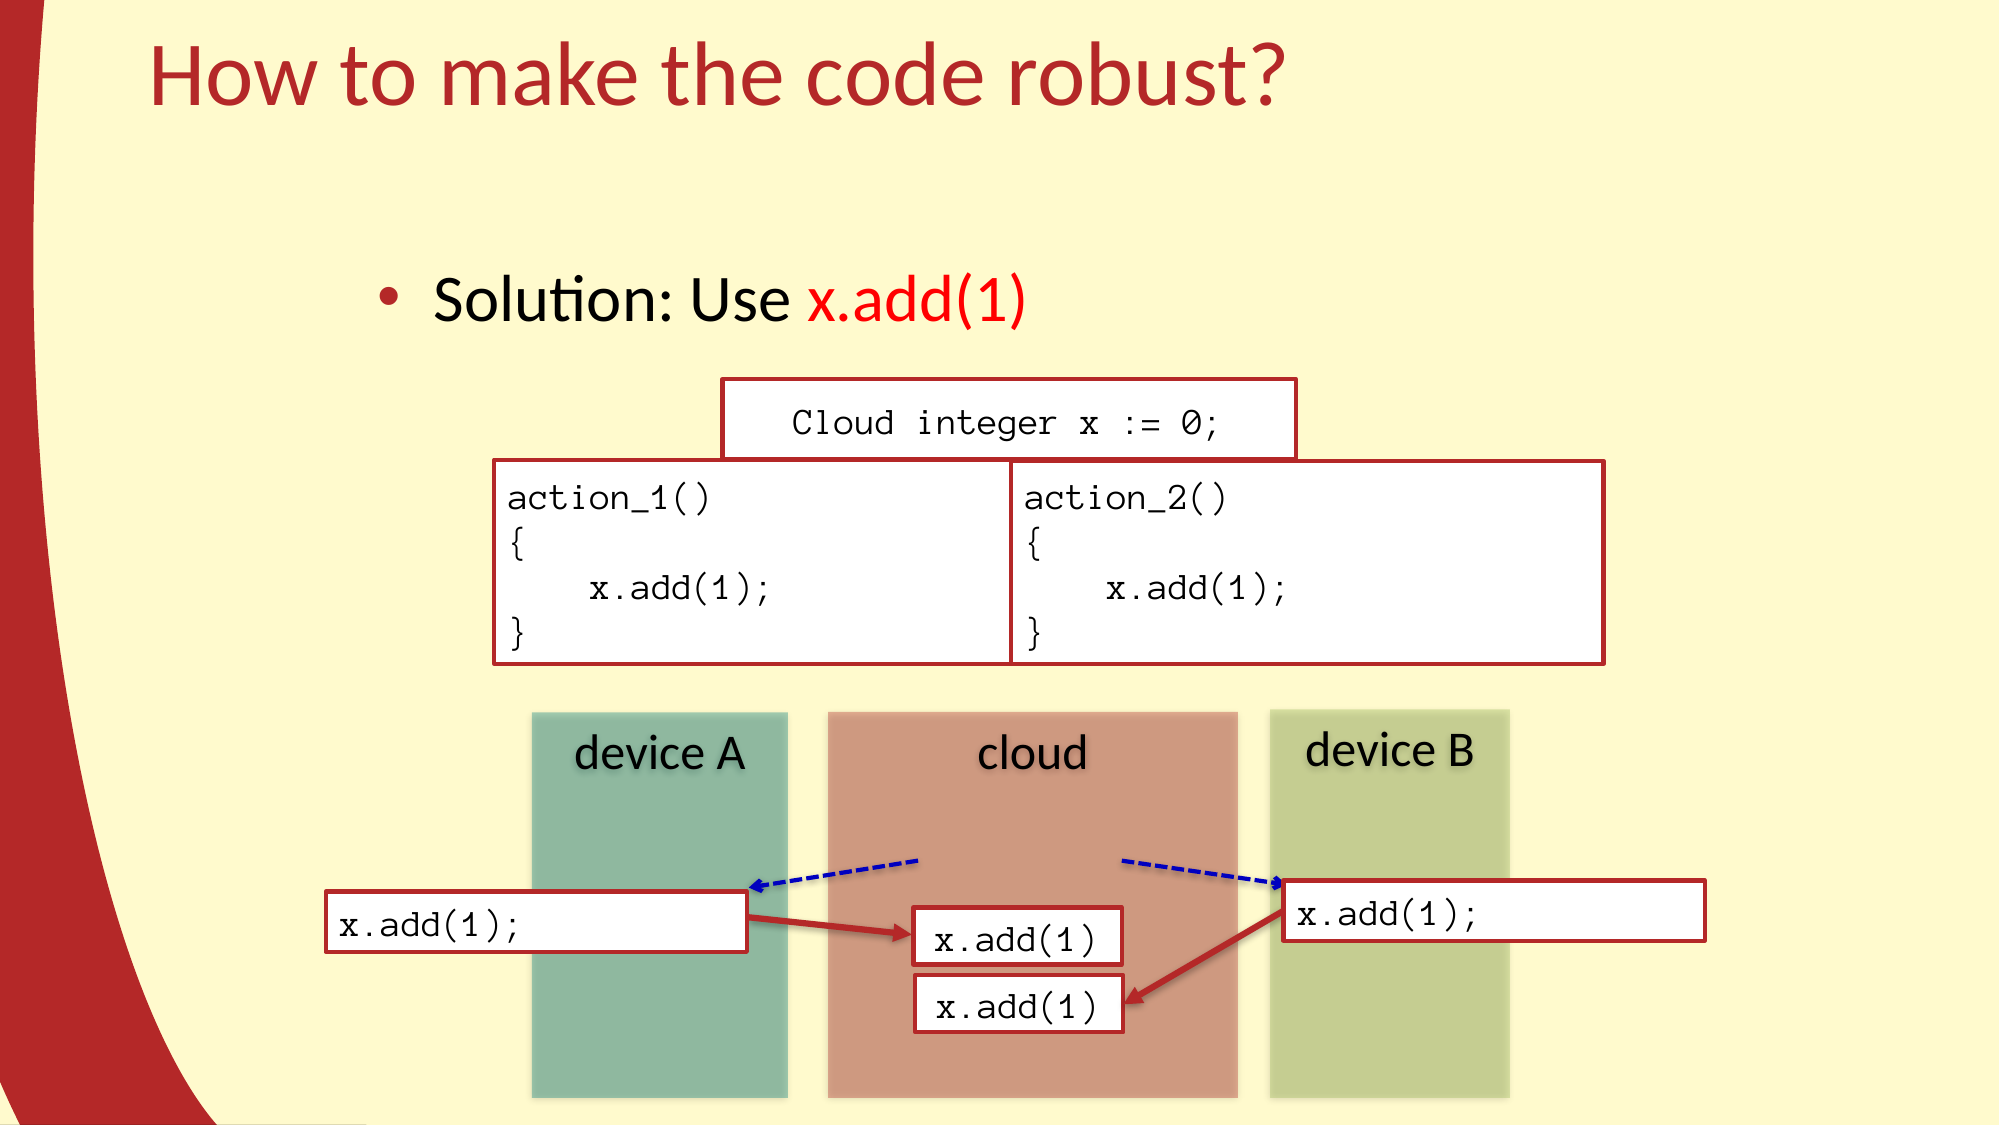

# How to make the code robust?
Solution: Use x.add(1)
Cloud integer x := 0;
action_1()
{
    x.add(1);
}
action_2()
{
    x.add(1);
}
device B
cloud

device A
B1
x.add(1);
x.add(1);
x.add(1)
x.add(1)